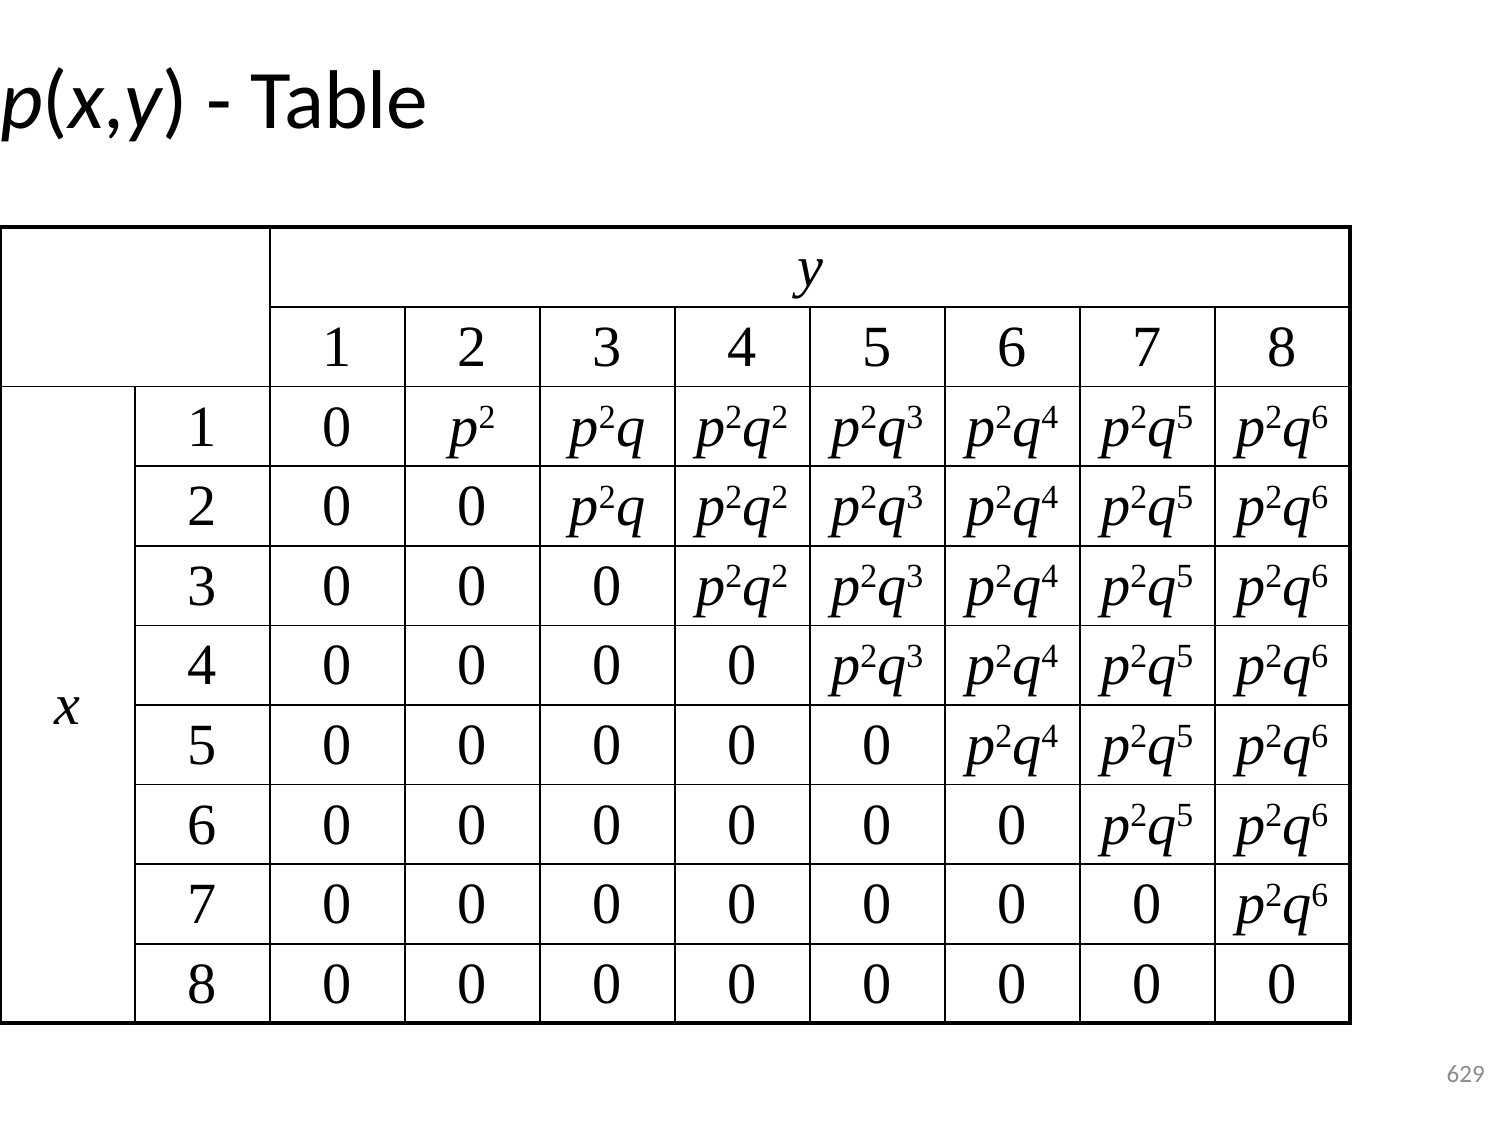

p(x,y) - Table
|  |  | y |  |  |  |  |  |  |  |
| --- | --- | --- | --- | --- | --- | --- | --- | --- | --- |
|  |  | 1 | 2 | 3 | 4 | 5 | 6 | 7 | 8 |
| x | 1 | 0 | p2 | p2q | p2q2 | p2q3 | p2q4 | p2q5 | p2q6 |
|  | 2 | 0 | 0 | p2q | p2q2 | p2q3 | p2q4 | p2q5 | p2q6 |
|  | 3 | 0 | 0 | 0 | p2q2 | p2q3 | p2q4 | p2q5 | p2q6 |
|  | 4 | 0 | 0 | 0 | 0 | p2q3 | p2q4 | p2q5 | p2q6 |
|  | 5 | 0 | 0 | 0 | 0 | 0 | p2q4 | p2q5 | p2q6 |
|  | 6 | 0 | 0 | 0 | 0 | 0 | 0 | p2q5 | p2q6 |
|  | 7 | 0 | 0 | 0 | 0 | 0 | 0 | 0 | p2q6 |
|  | 8 | 0 | 0 | 0 | 0 | 0 | 0 | 0 | 0 |
629